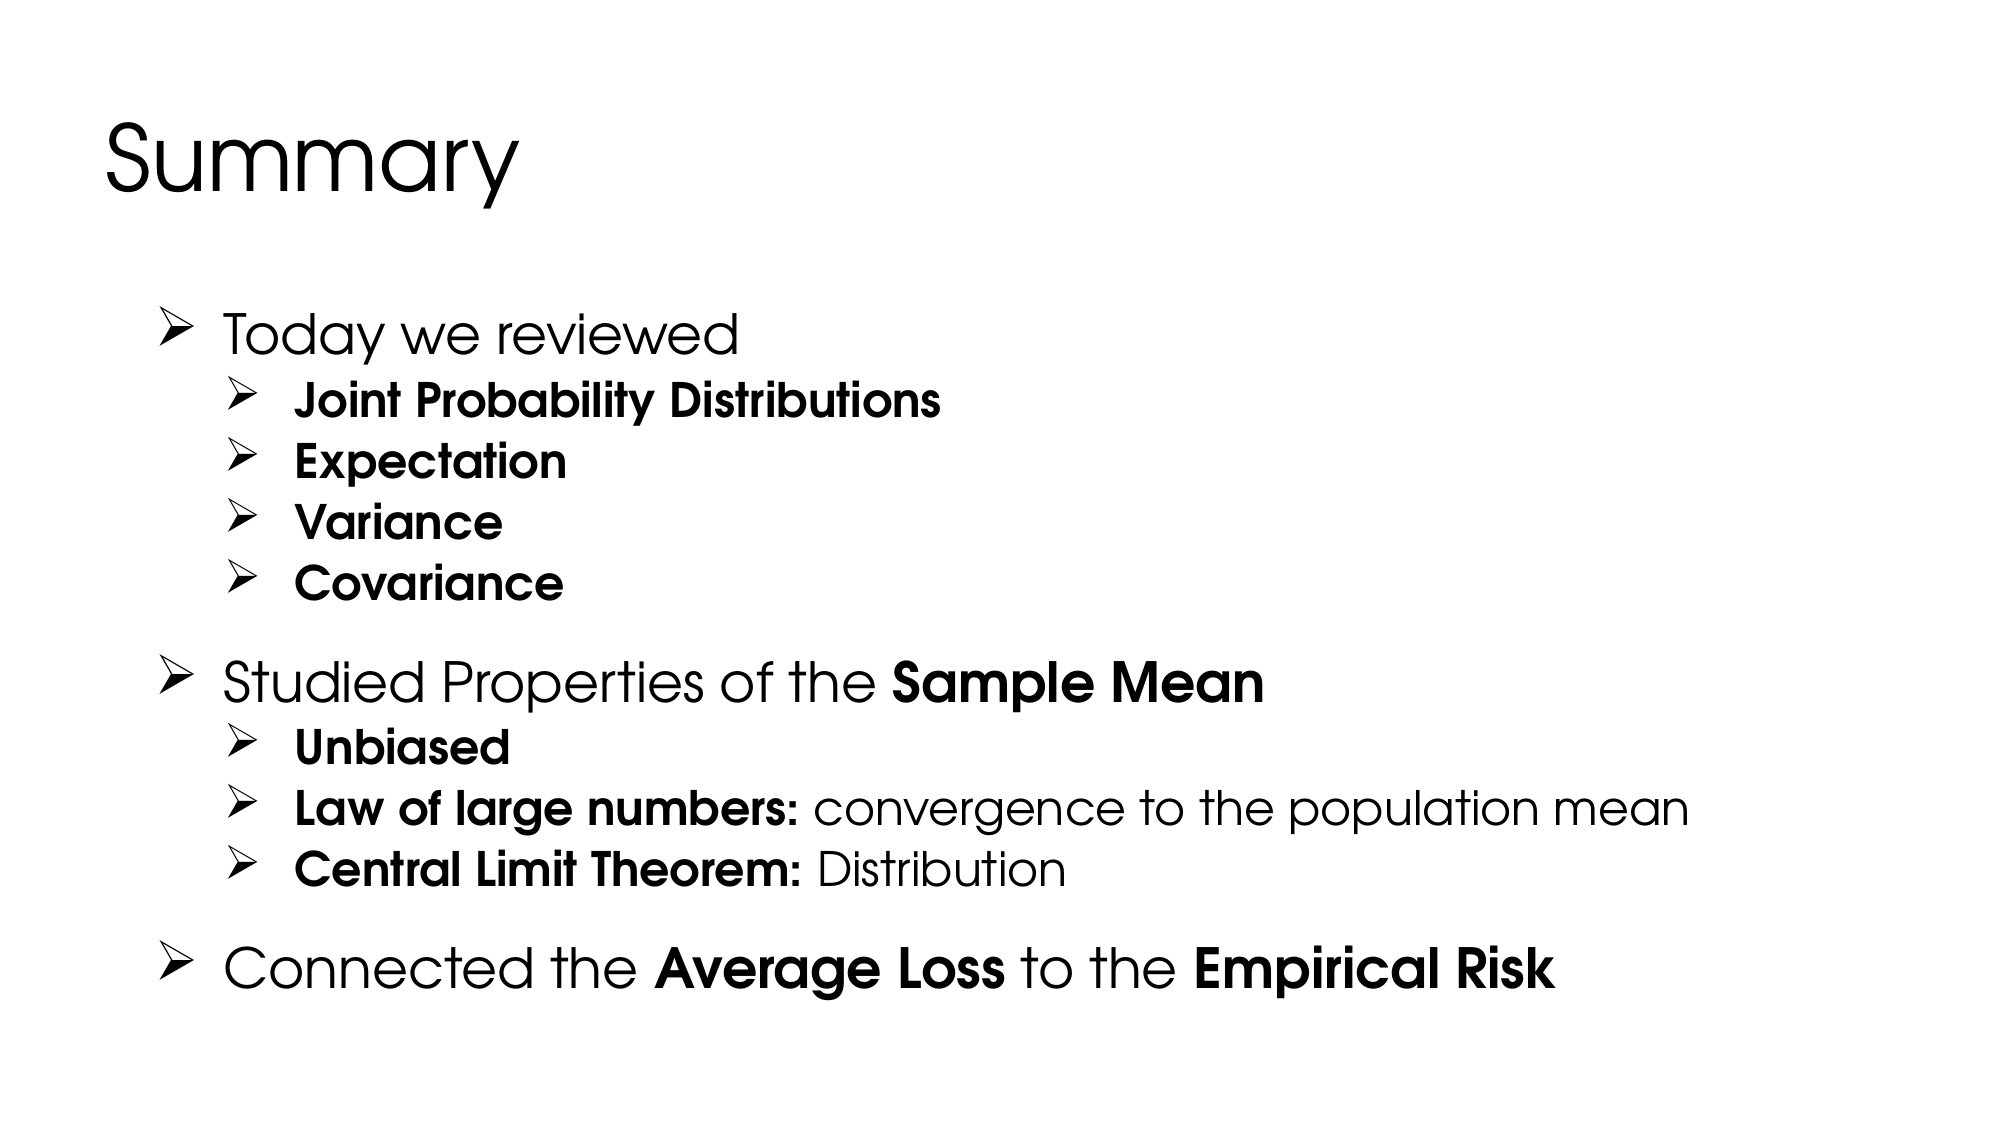

# Summary
Today we reviewed
Joint Probability Distributions
Expectation
Variance
Covariance
Studied Properties of the Sample Mean
Unbiased
Law of large numbers: convergence to the population mean
Central Limit Theorem: Distribution
Connected the Average Loss to the Empirical Risk